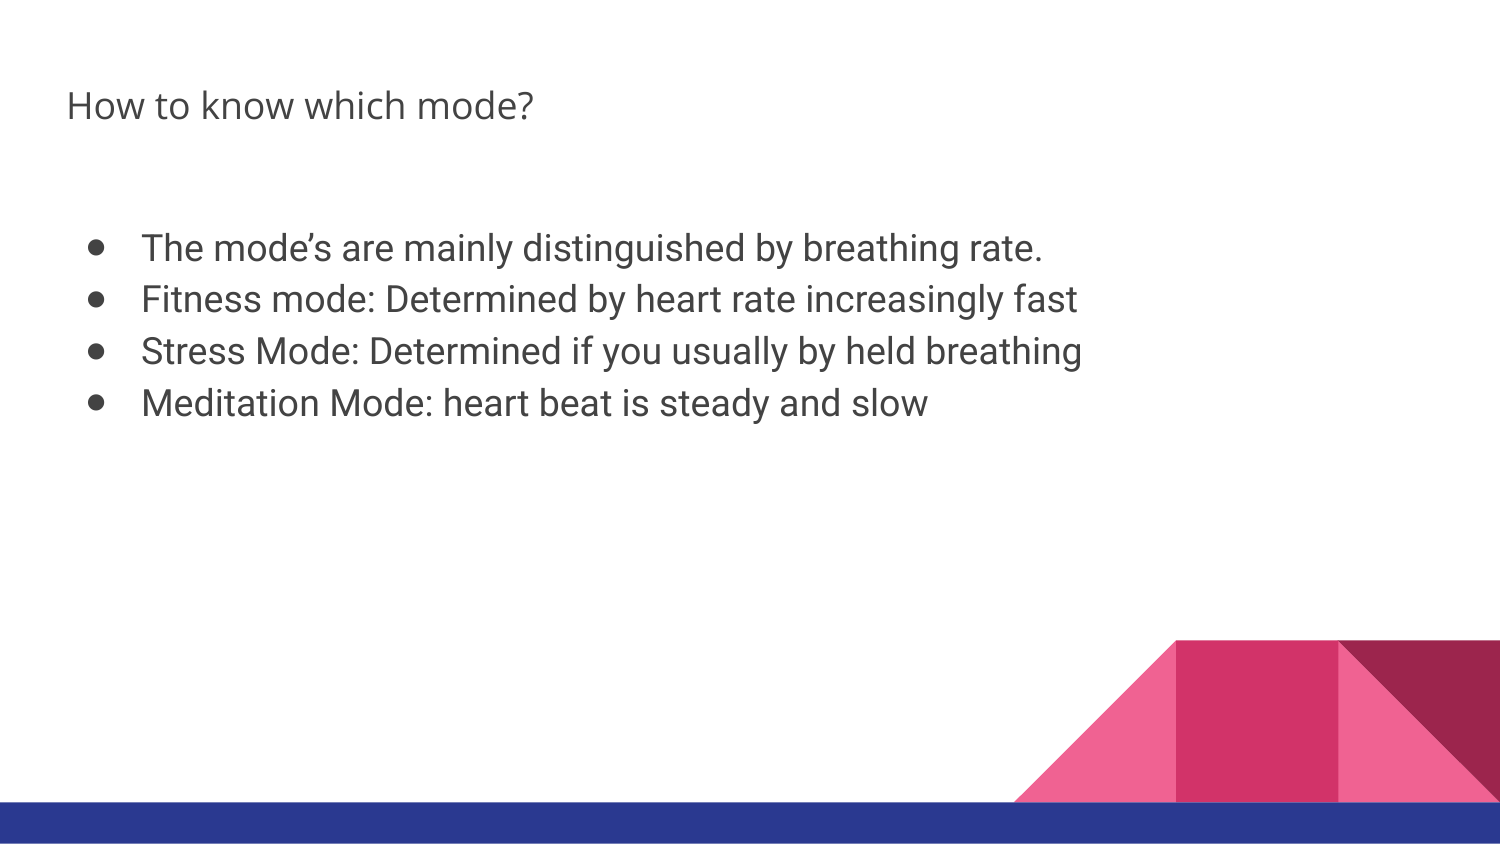

# How to know which mode?
The mode’s are mainly distinguished by breathing rate.
Fitness mode: Determined by heart rate increasingly fast
Stress Mode: Determined if you usually by held breathing
Meditation Mode: heart beat is steady and slow